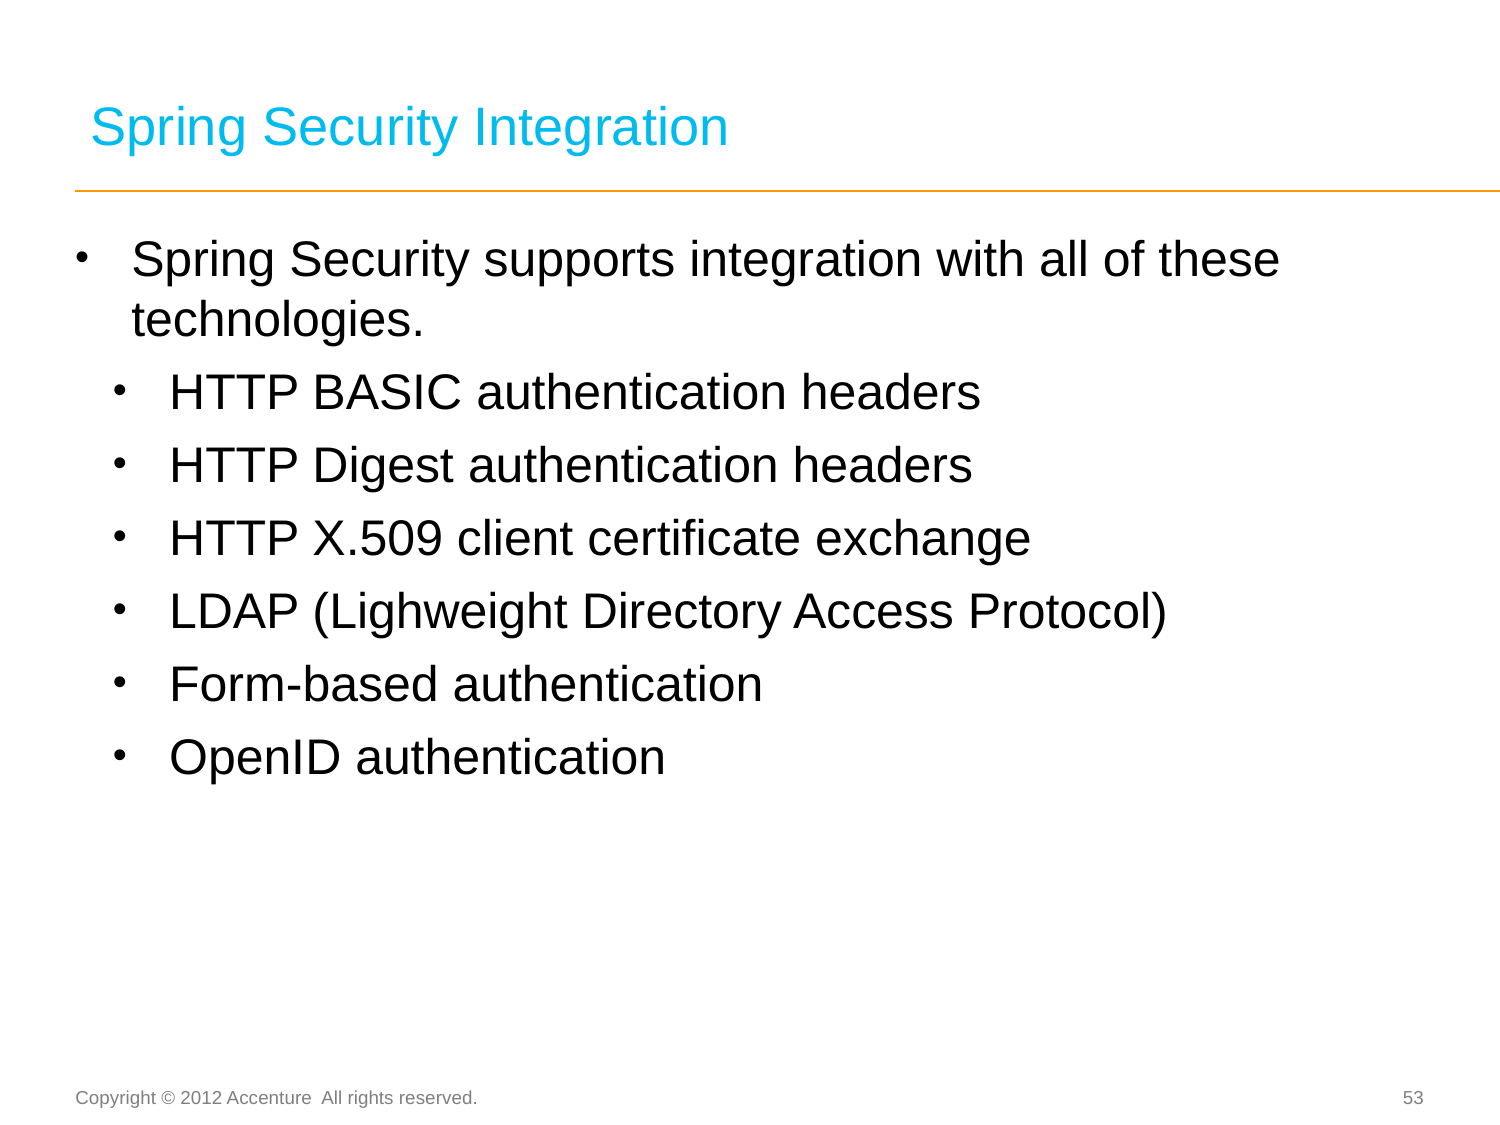

# Spring Security Integration
Spring Security supports integration with all of these technologies.
HTTP BASIC authentication headers
HTTP Digest authentication headers
HTTP X.509 client certificate exchange
LDAP (Lighweight Directory Access Protocol)
Form-based authentication
OpenID authentication